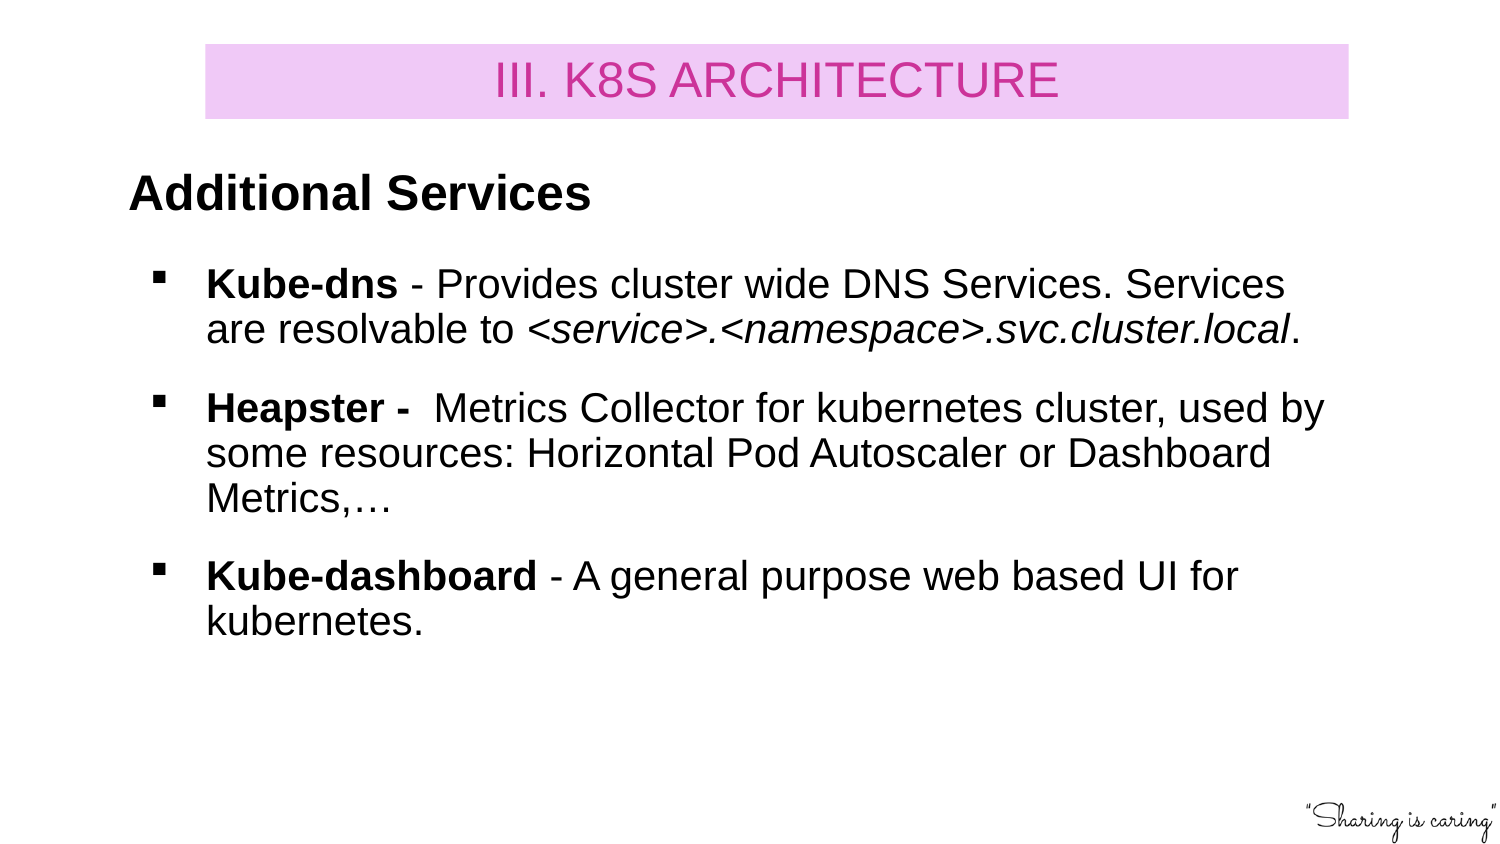

III. K8S ARCHITECTURE
# Additional Services
Kube-dns - Provides cluster wide DNS Services. Services are resolvable to <service>.<namespace>.svc.cluster.local.
Heapster -  Metrics Collector for kubernetes cluster, used by some resources: Horizontal Pod Autoscaler or Dashboard Metrics,…
Kube-dashboard - A general purpose web based UI for kubernetes.